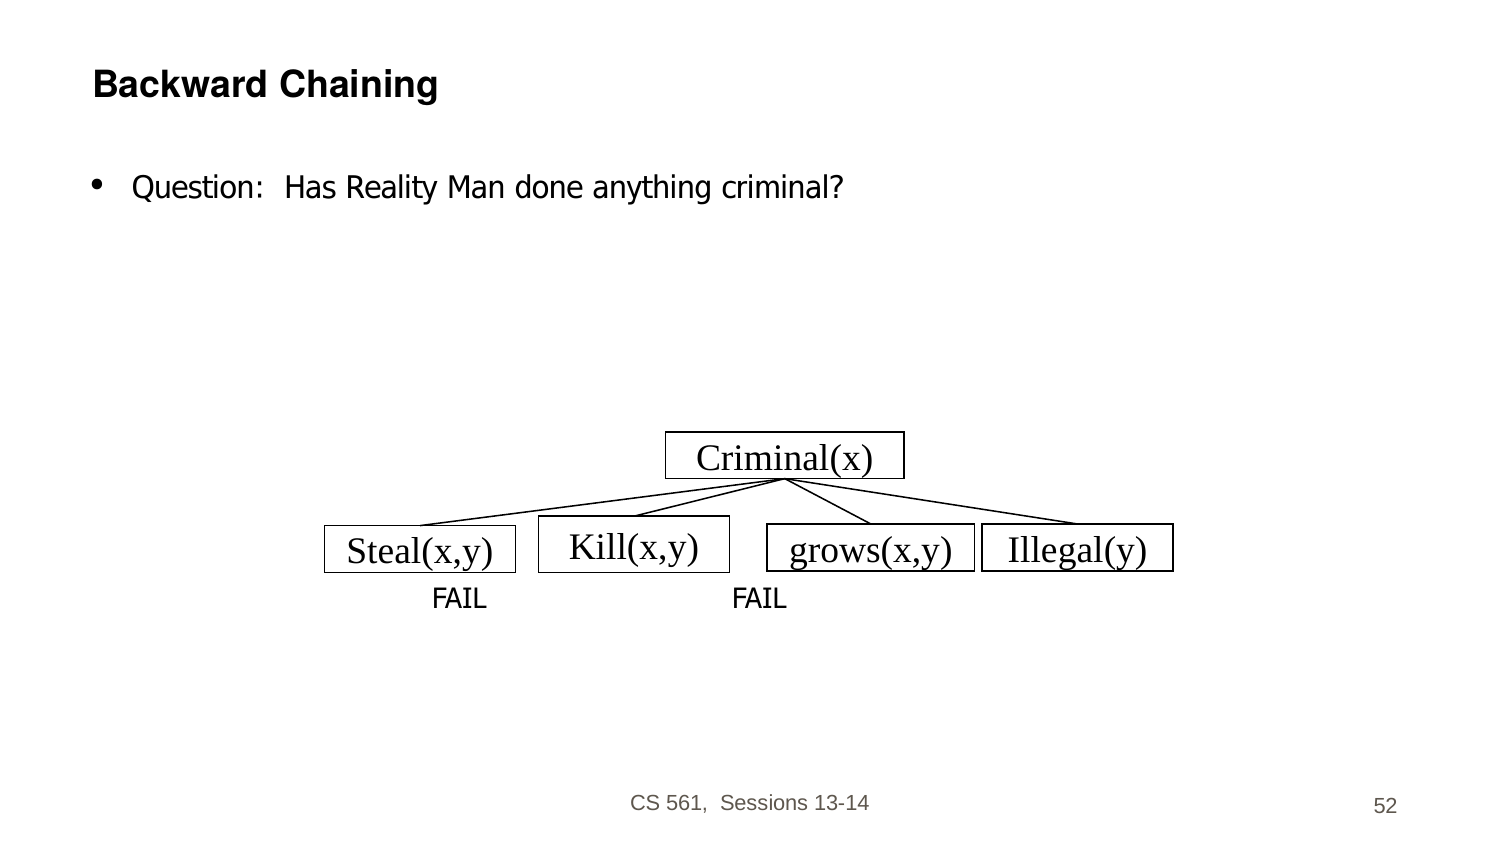

# Backward Chaining
Question:  Has Reality Man done anything criminal?

			FAIL		FAIL
Criminal(x)
Kill(x,y)
grows(x,y)
Illegal(y)
Steal(x,y)
CS 561,  Sessions 13-14
52